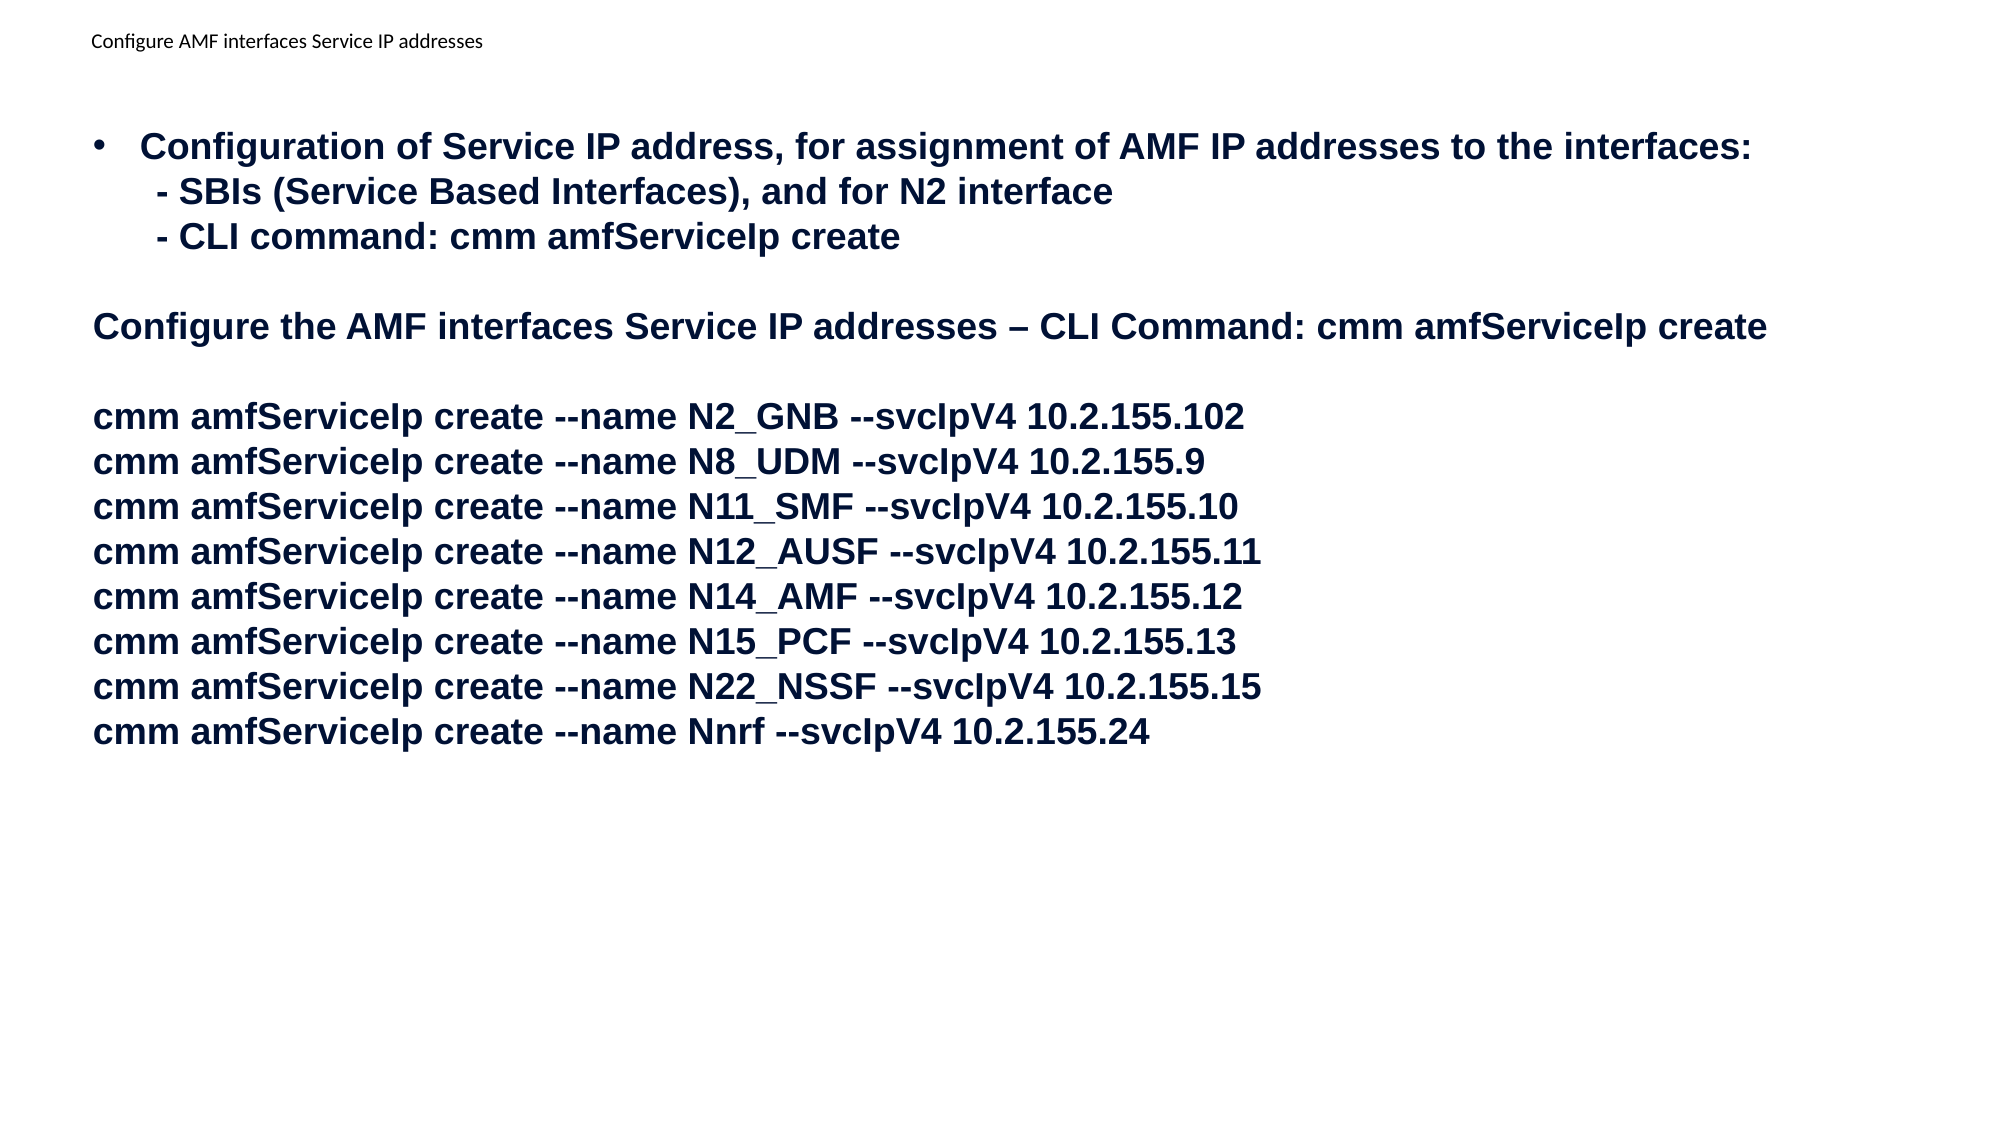

# Configure AMF interfaces Service IP addresses
Configuration of Service IP address, for assignment of AMF IP addresses to the interfaces:
      - SBIs (Service Based Interfaces), and for N2 interface
      - CLI command: cmm amfServiceIp create

Configure the AMF interfaces Service IP addresses – CLI Command: cmm amfServiceIp create

cmm amfServiceIp create --name N2_GNB --svcIpV4 10.2.155.102
cmm amfServiceIp create --name N8_UDM --svcIpV4 10.2.155.9
cmm amfServiceIp create --name N11_SMF --svcIpV4 10.2.155.10
cmm amfServiceIp create --name N12_AUSF --svcIpV4 10.2.155.11
cmm amfServiceIp create --name N14_AMF --svcIpV4 10.2.155.12
cmm amfServiceIp create --name N15_PCF --svcIpV4 10.2.155.13
cmm amfServiceIp create --name N22_NSSF --svcIpV4 10.2.155.15
cmm amfServiceIp create --name Nnrf --svcIpV4 10.2.155.24